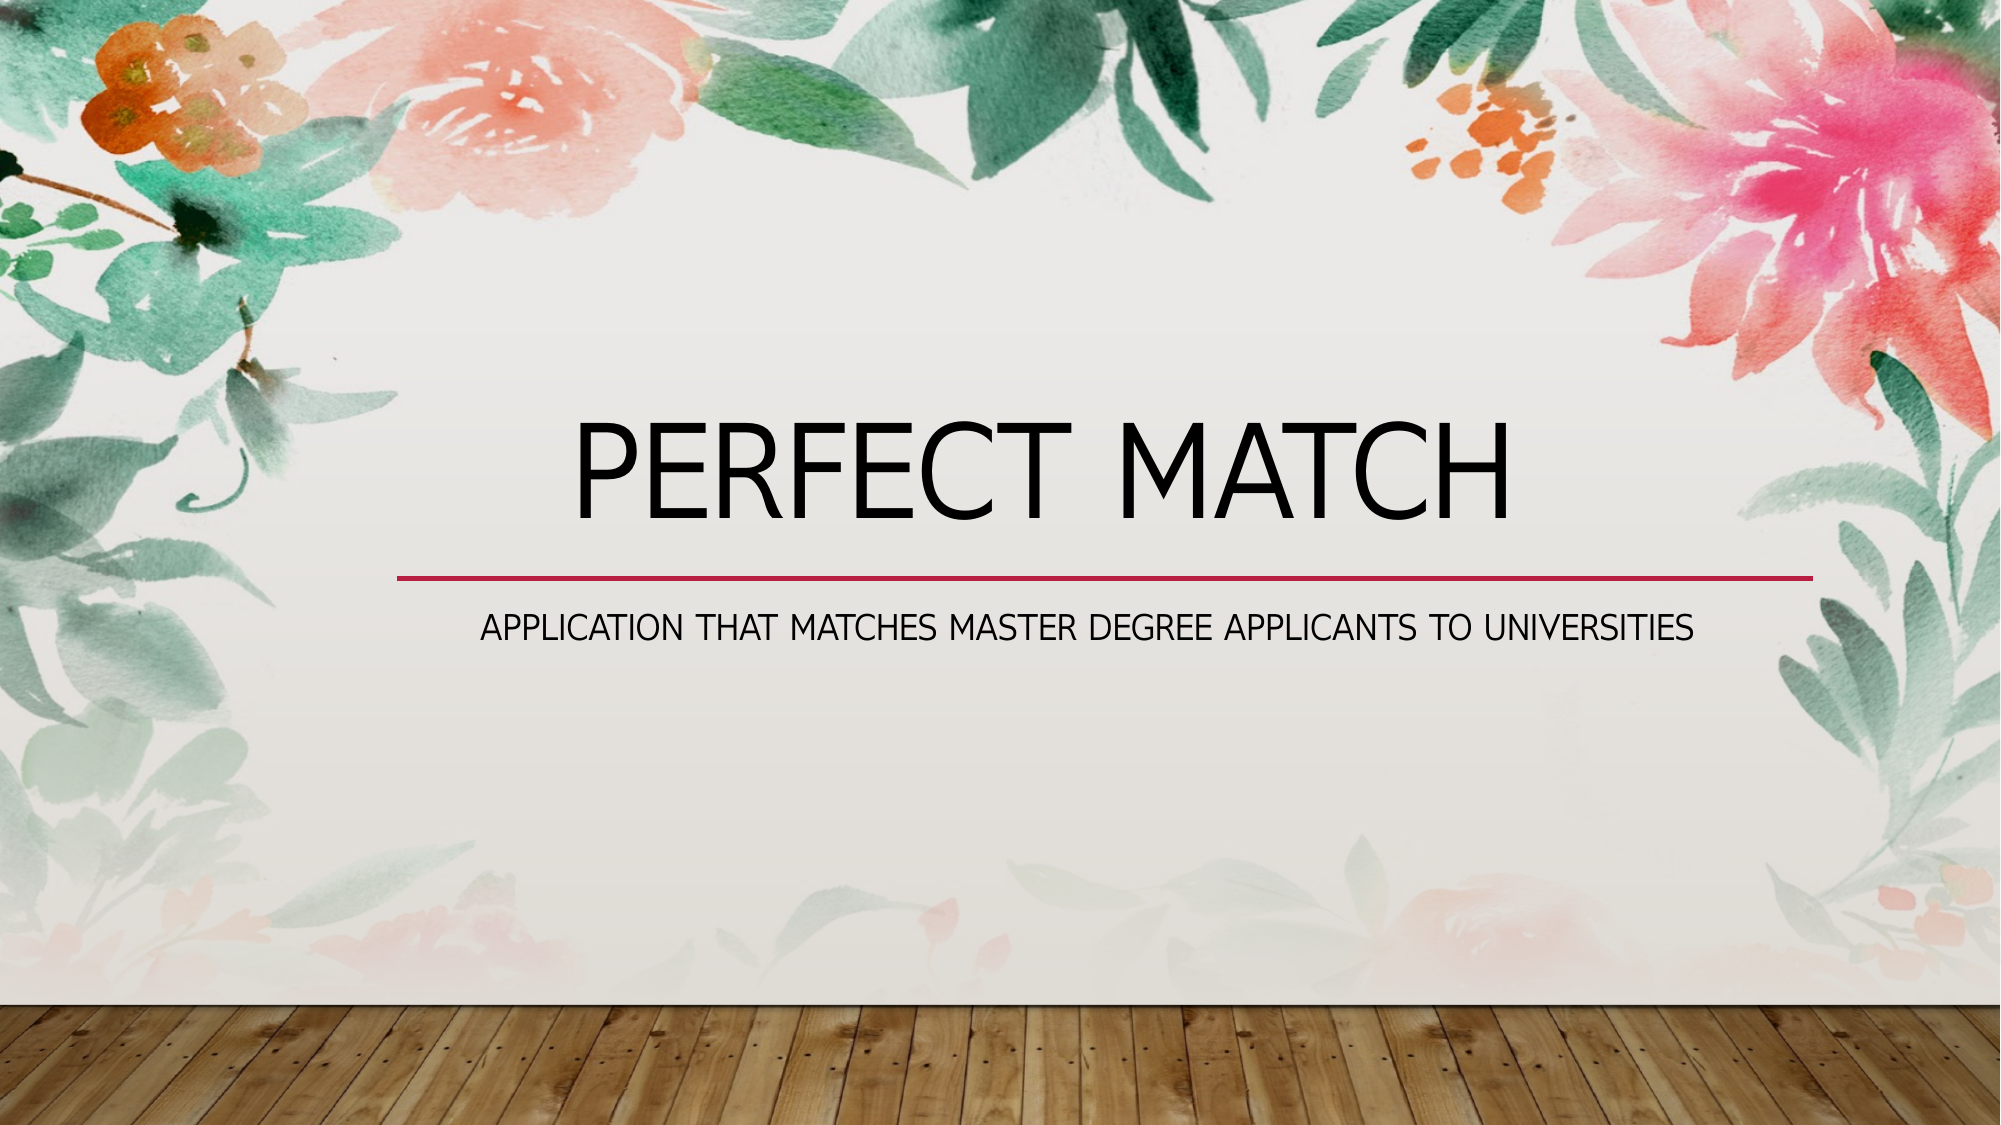

# Perfect Match
Application that matches Master degree applicants to universities